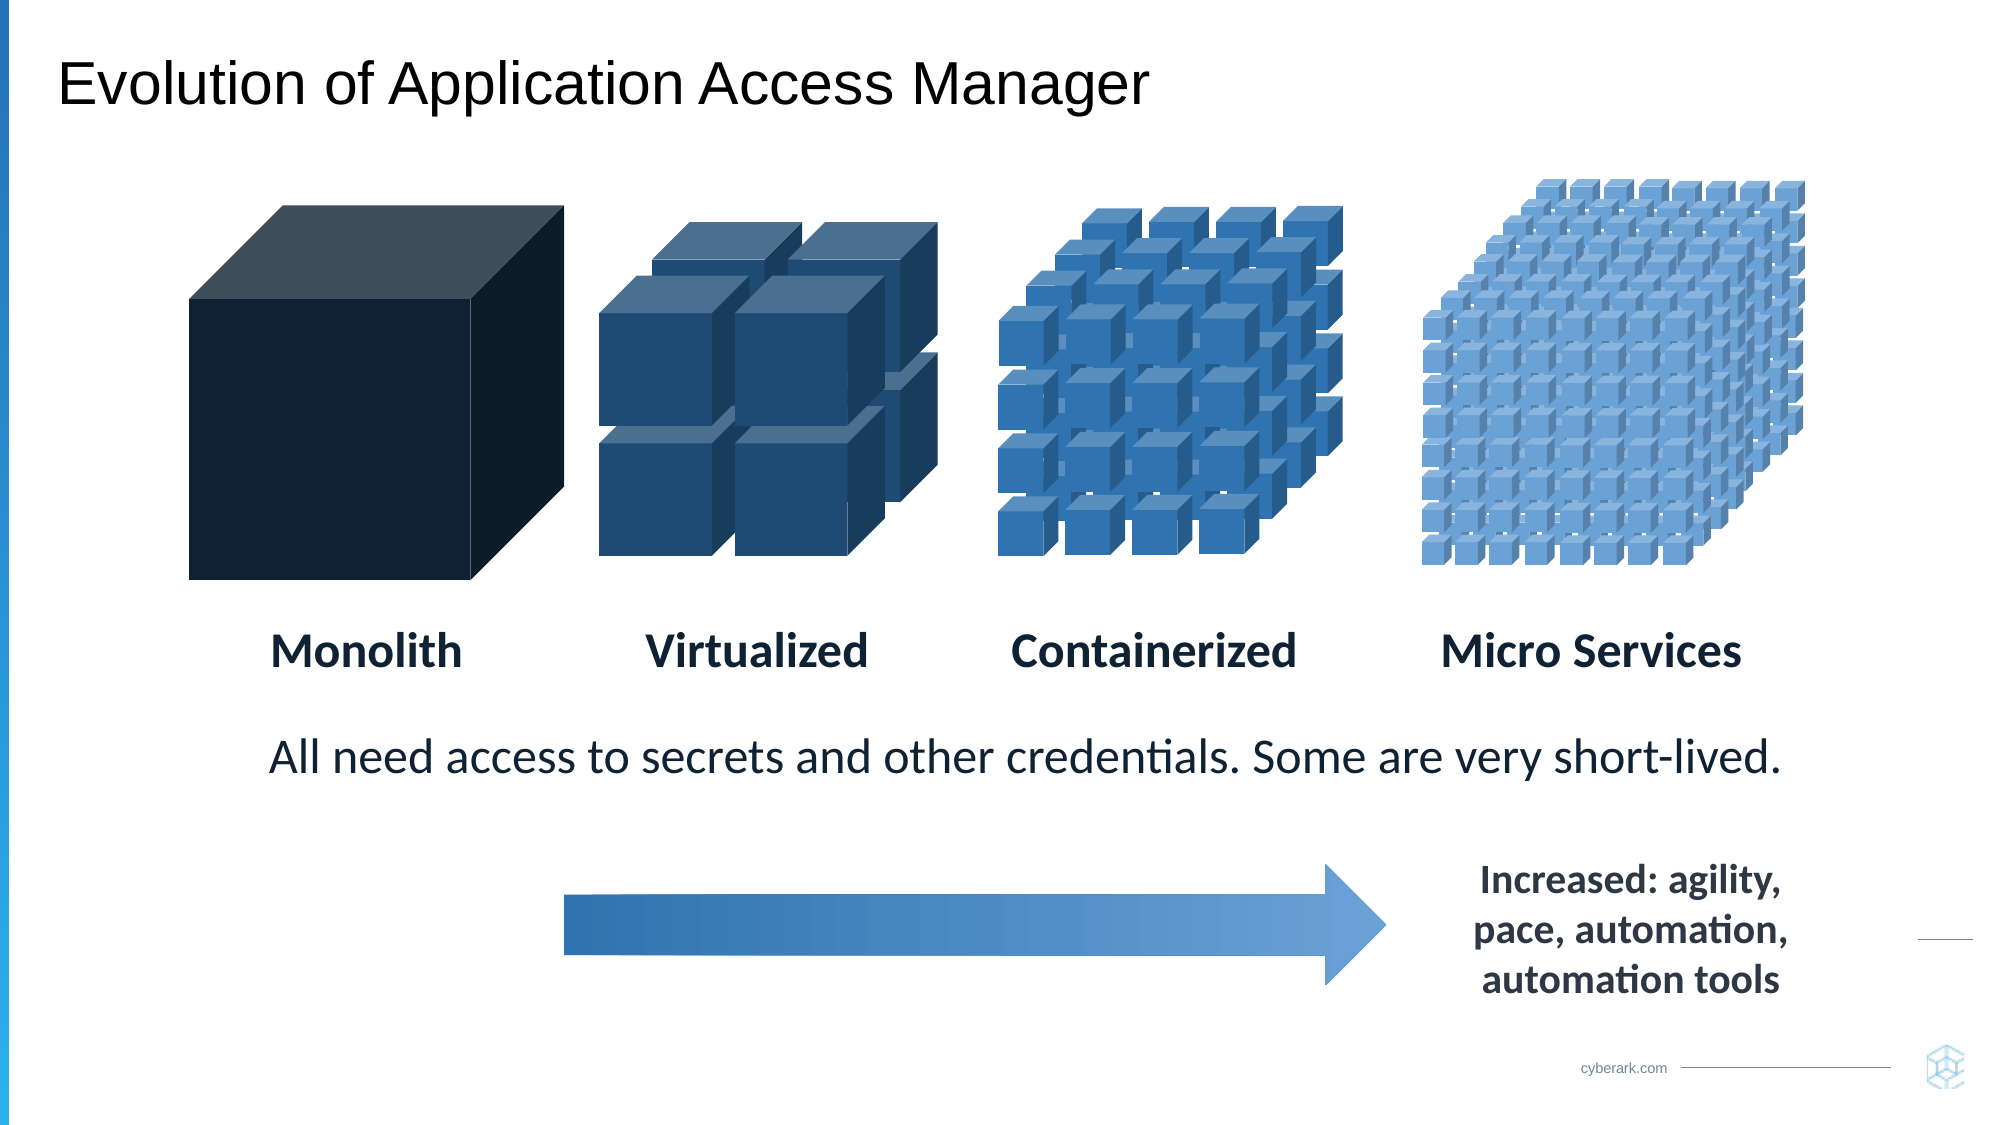

# Evolution of Application Access Manager

Monolith
Virtualized
Micro Services
Containerized
All need access to secrets and other credentials. Some are very short-lived.
Increased: agility, pace, automation, automation tools